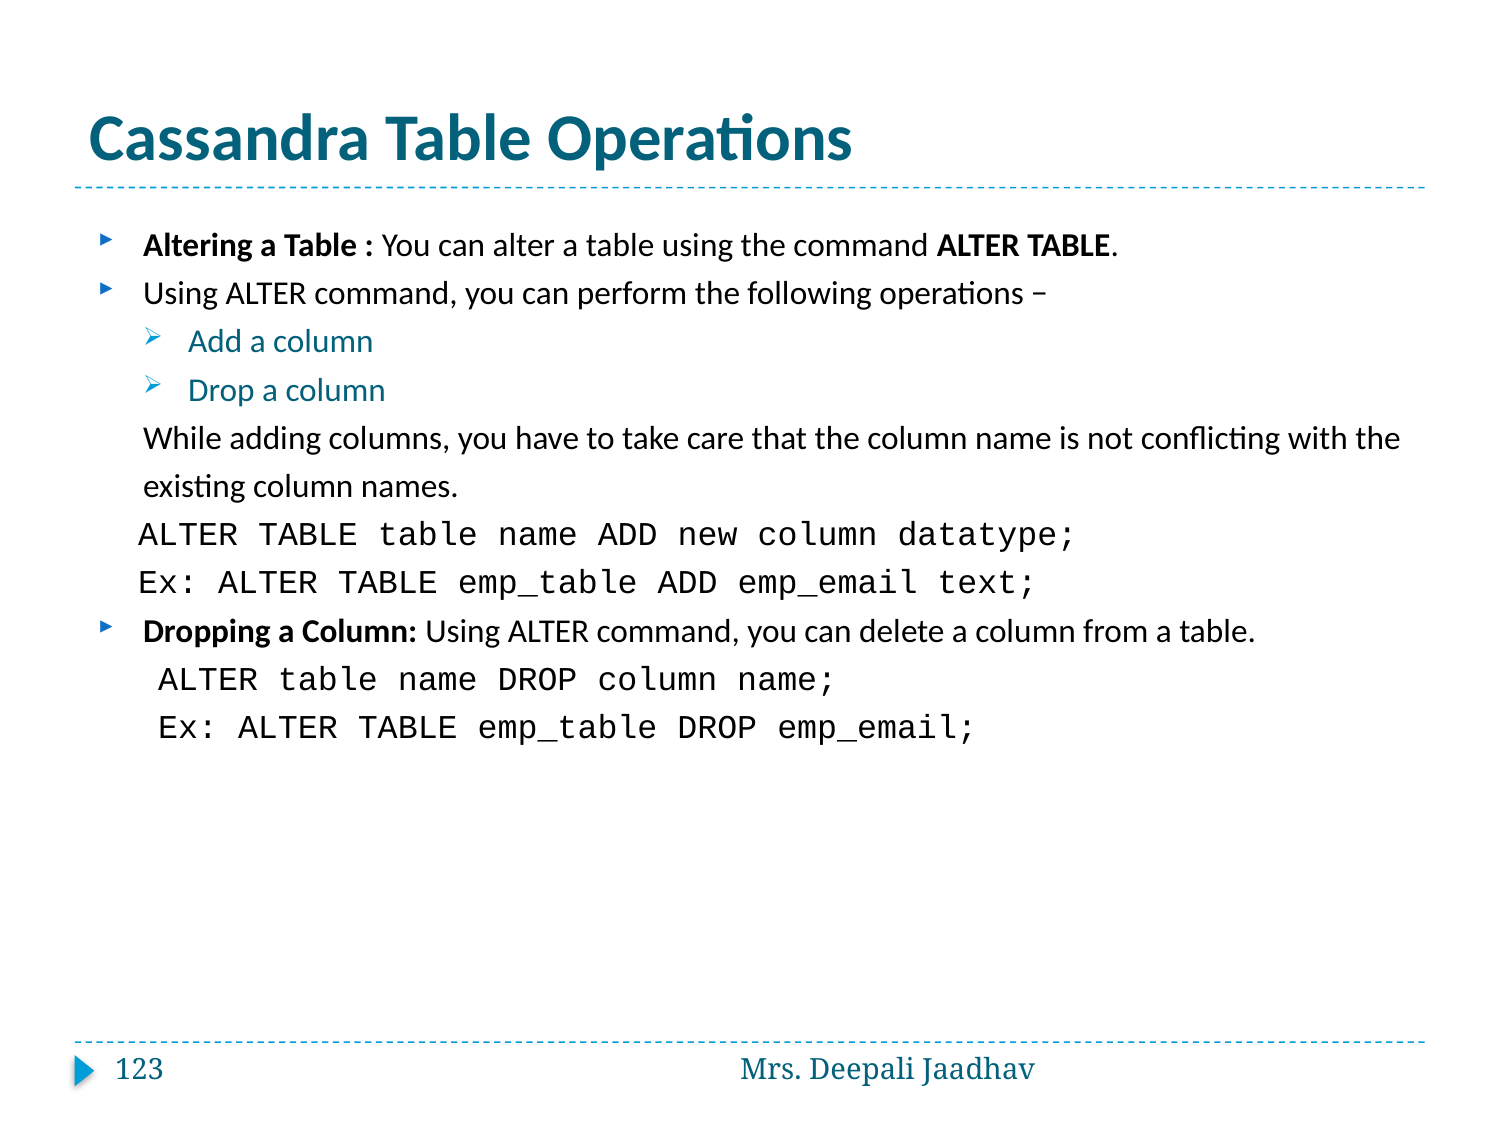

# Cassandra Table Operations
Altering a Table : You can alter a table using the command ALTER TABLE.
Using ALTER command, you can perform the following operations −
Add a column
Drop a column
      While adding columns, you have to take care that the column name is not conflicting with the
      existing column names.
  ALTER TABLE table name ADD new column datatype;
  Ex: ALTER TABLE emp_table ADD emp_email text;
Dropping a Column: Using ALTER command, you can delete a column from a table.
   ALTER table name DROP column name;
   Ex: ALTER TABLE emp_table DROP emp_email;

123
Mrs. Deepali Jaadhav